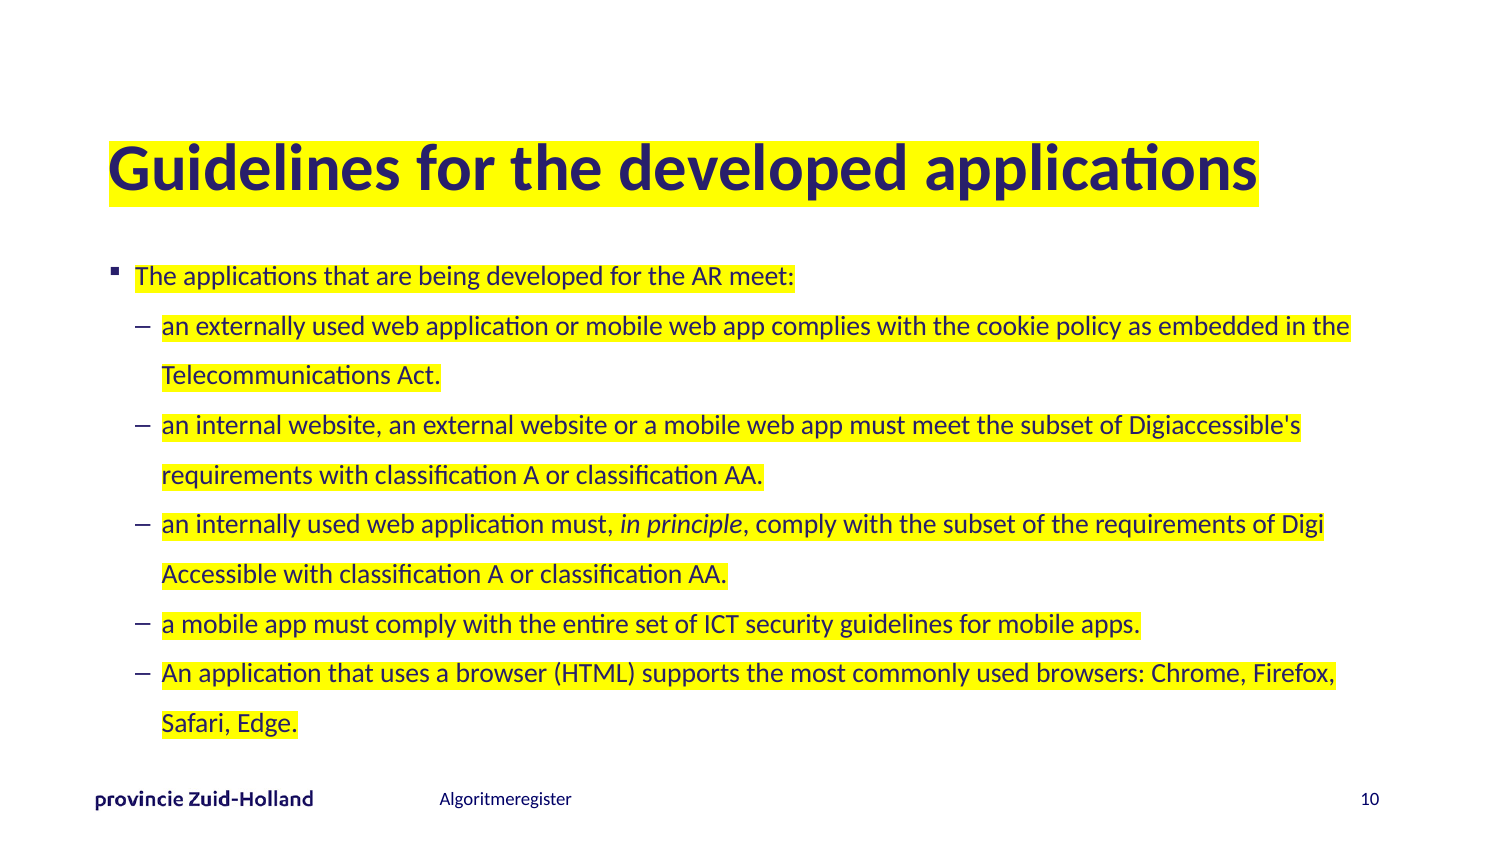

# Guidelines for the developed applications
The applications that are being developed for the AR meet:
an externally used web application or mobile web app complies with the cookie policy as embedded in the Telecommunications Act.
an internal website, an external website or a mobile web app must meet the subset of Digiaccessible's requirements with classification A or classification AA.
an internally used web application must, in principle, comply with the subset of the requirements of Digi Accessible with classification A or classification AA.
a mobile app must comply with the entire set of ICT security guidelines for mobile apps.
An application that uses a browser (HTML) supports the most commonly used browsers: Chrome, Firefox, Safari, Edge.
10
Algoritmeregister